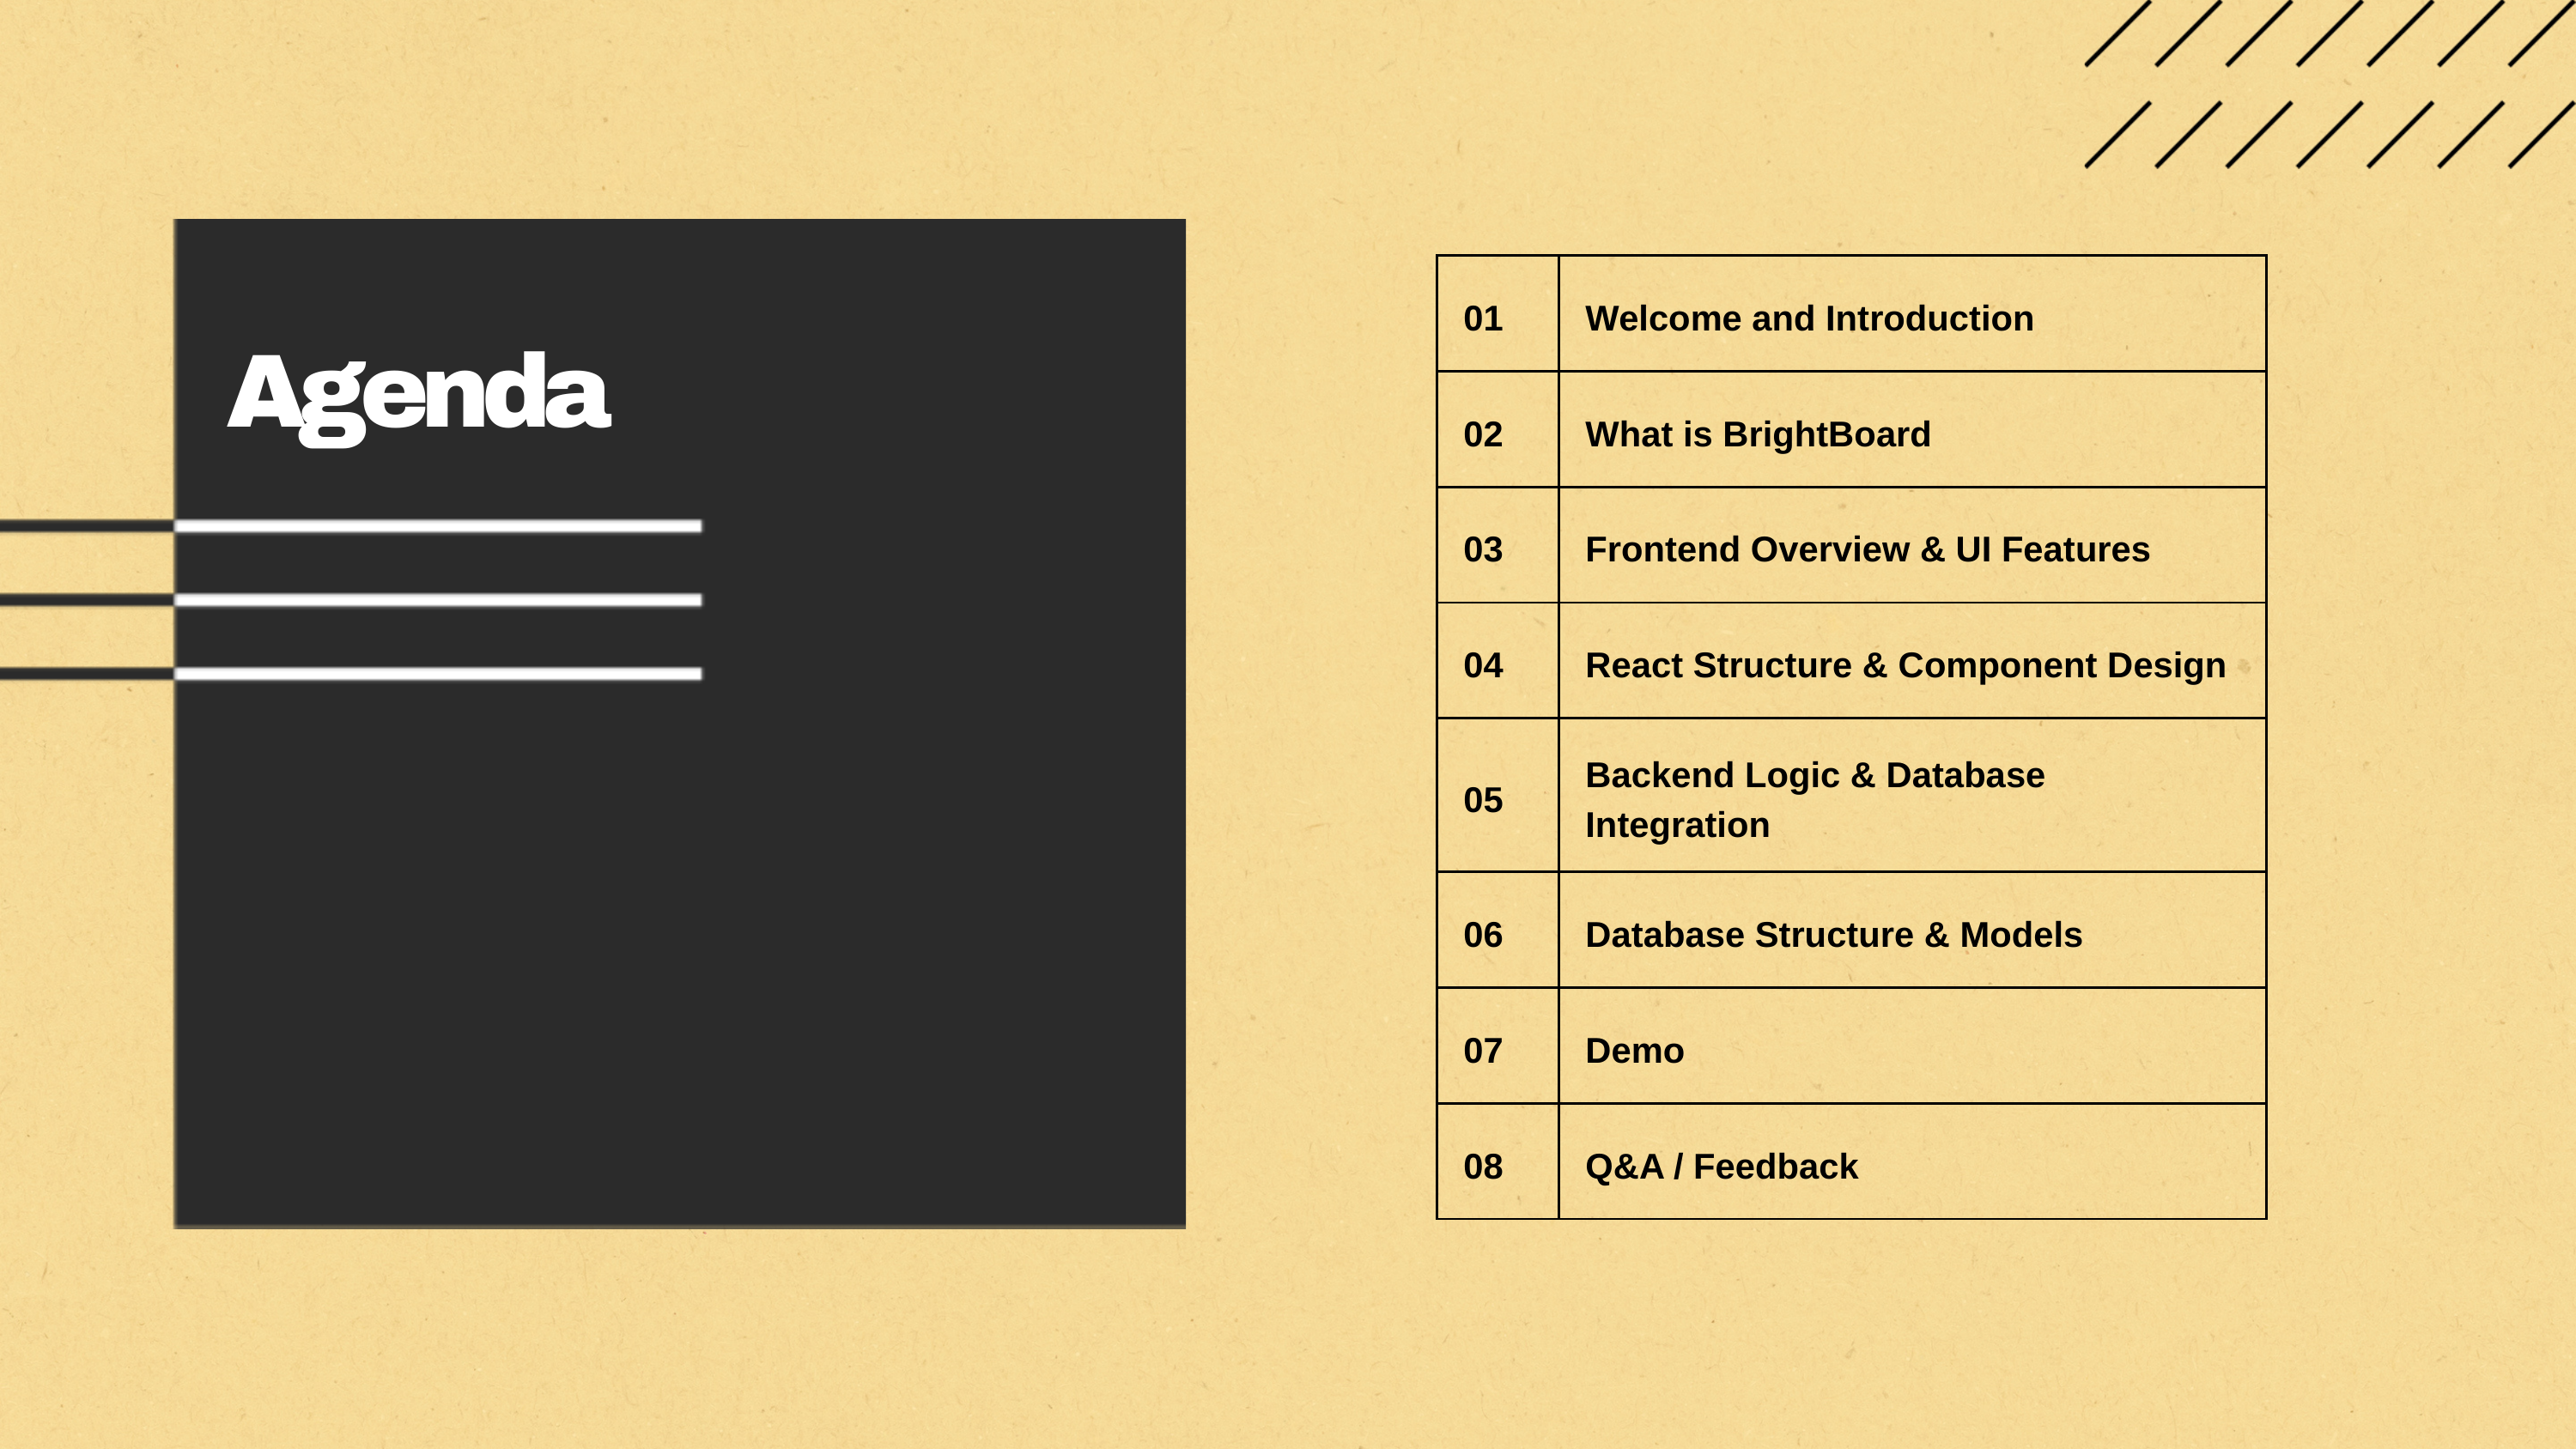

| 01 | Welcome and Introduction |
| --- | --- |
| 02 | What is BrightBoard |
| 03 | Frontend Overview & UI Features |
| 04 | React Structure & Component Design |
| 05 | Backend Logic & Database Integration |
| 06 | Database Structure & Models |
| 07 | Demo |
| 08 | Q&A / Feedback |
Agenda